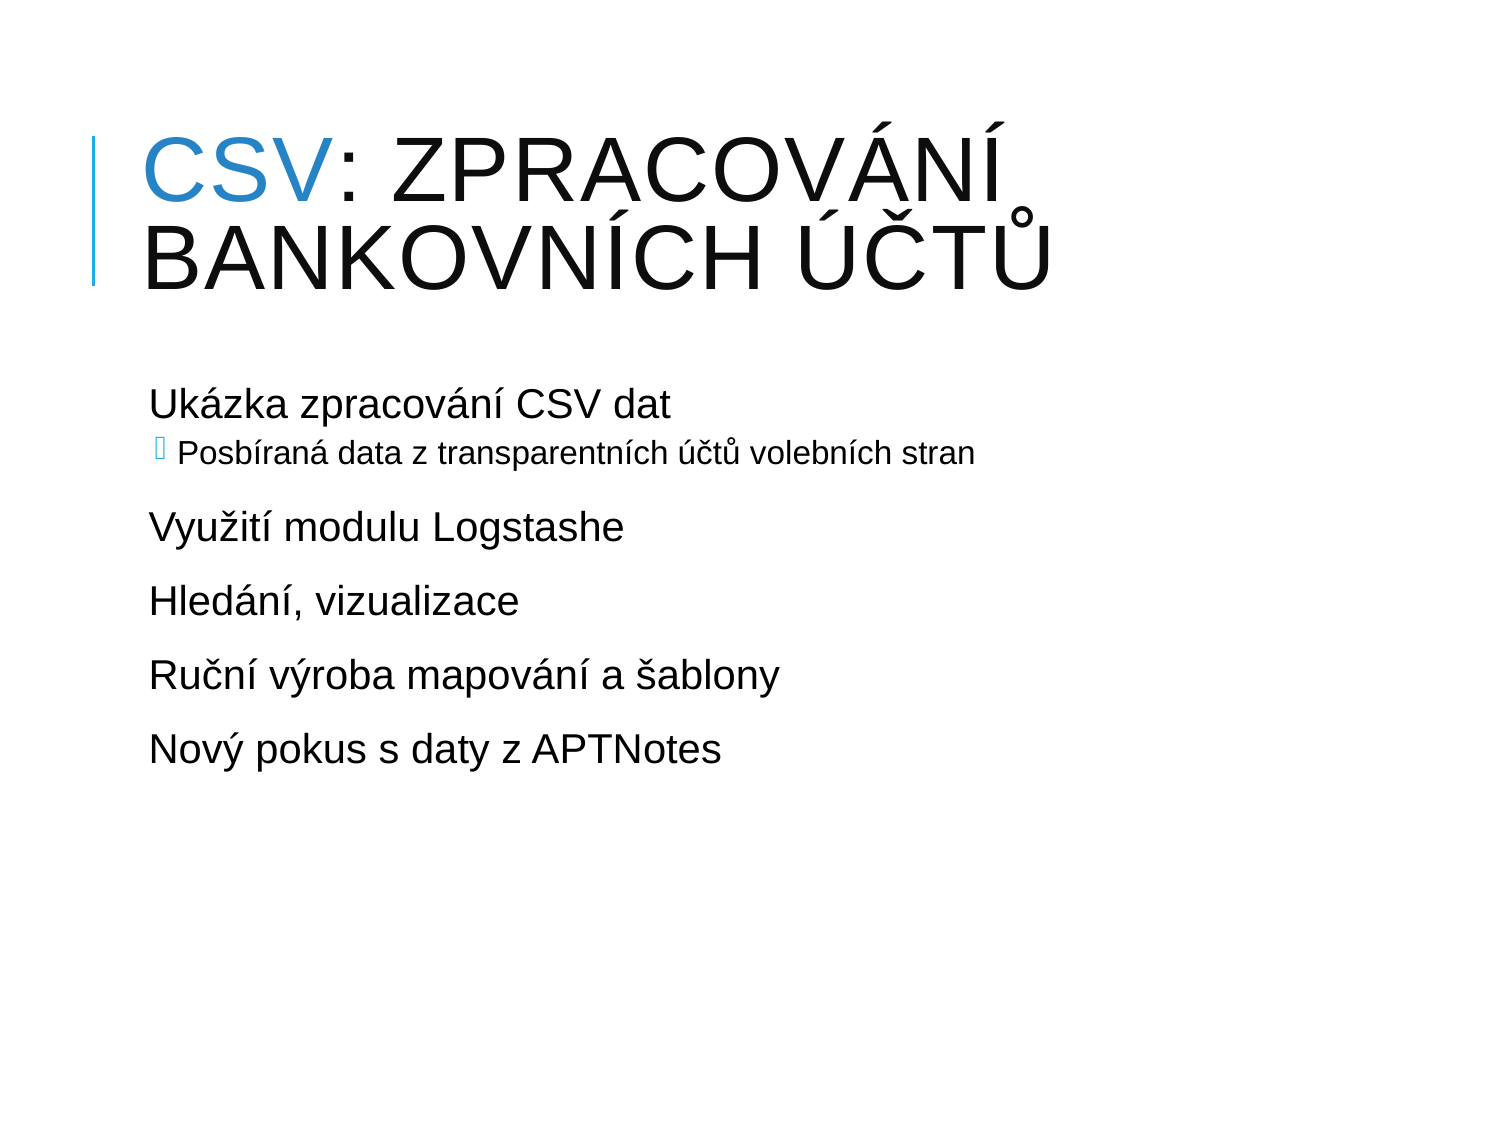

# CSV: Zpracování bankovních účtů
Ukázka zpracování CSV dat
Posbíraná data z transparentních účtů volebních stran
Využití modulu Logstashe
Hledání, vizualizace
Ruční výroba mapování a šablony
Nový pokus s daty z APTNotes